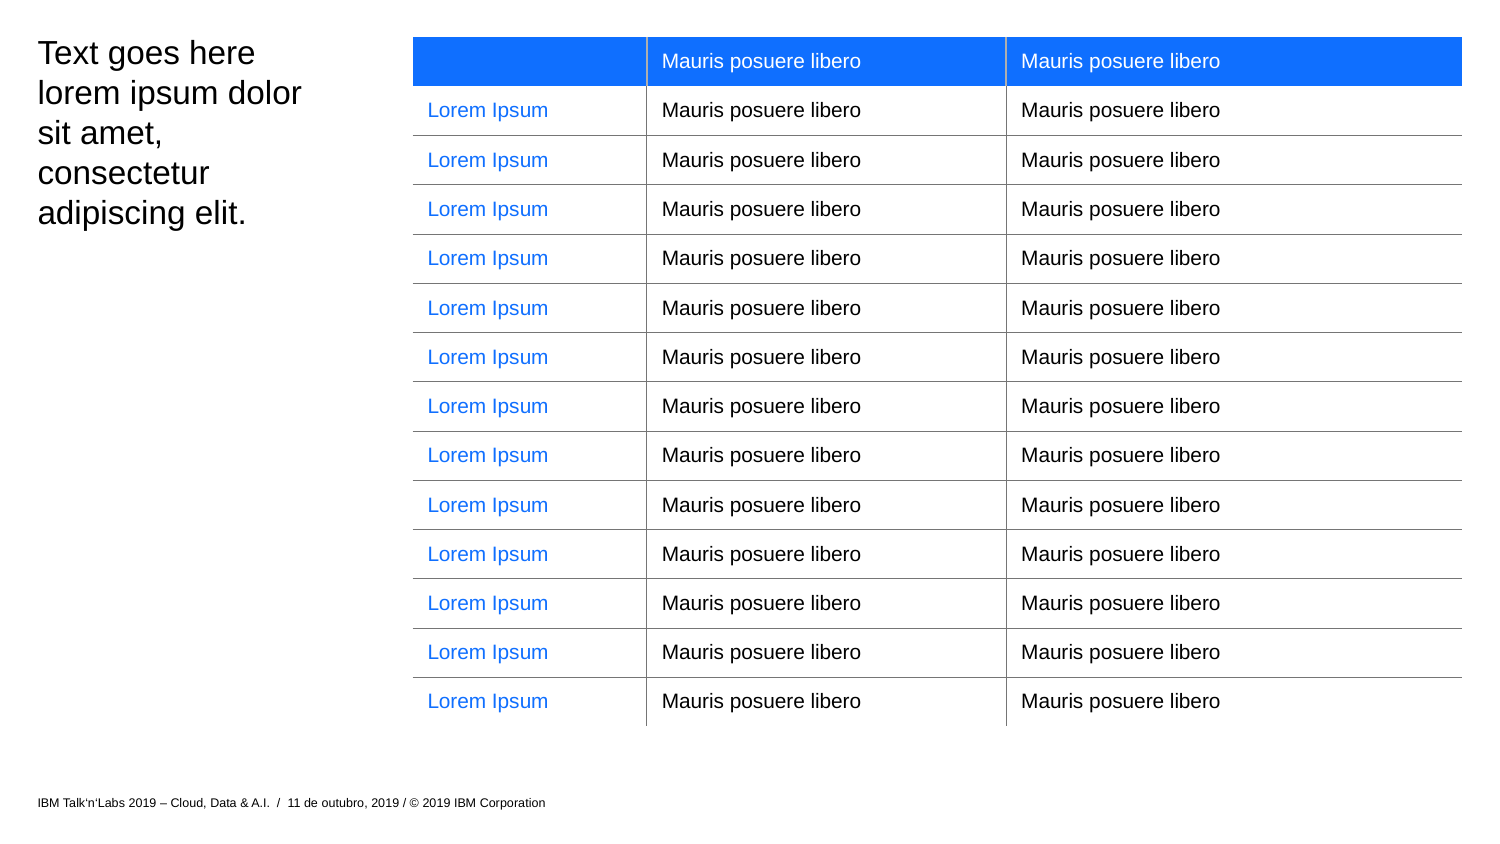

Text goes here lorem ipsum dolor sit amet, consectetur adipiscing elit.
|  | Mauris posuere libero | Mauris posuere libero |
| --- | --- | --- |
| Lorem Ipsum | Mauris posuere libero | Mauris posuere libero |
| Lorem Ipsum | Mauris posuere libero | Mauris posuere libero |
| Lorem Ipsum | Mauris posuere libero | Mauris posuere libero |
| Lorem Ipsum | Mauris posuere libero | Mauris posuere libero |
| Lorem Ipsum | Mauris posuere libero | Mauris posuere libero |
| Lorem Ipsum | Mauris posuere libero | Mauris posuere libero |
| Lorem Ipsum | Mauris posuere libero | Mauris posuere libero |
| Lorem Ipsum | Mauris posuere libero | Mauris posuere libero |
| Lorem Ipsum | Mauris posuere libero | Mauris posuere libero |
| Lorem Ipsum | Mauris posuere libero | Mauris posuere libero |
| Lorem Ipsum | Mauris posuere libero | Mauris posuere libero |
| Lorem Ipsum | Mauris posuere libero | Mauris posuere libero |
| Lorem Ipsum | Mauris posuere libero | Mauris posuere libero |
IBM Talk‘n‘Labs 2019 – Cloud, Data & A.I.  /  11 de outubro, 2019 / © 2019 IBM Corporation